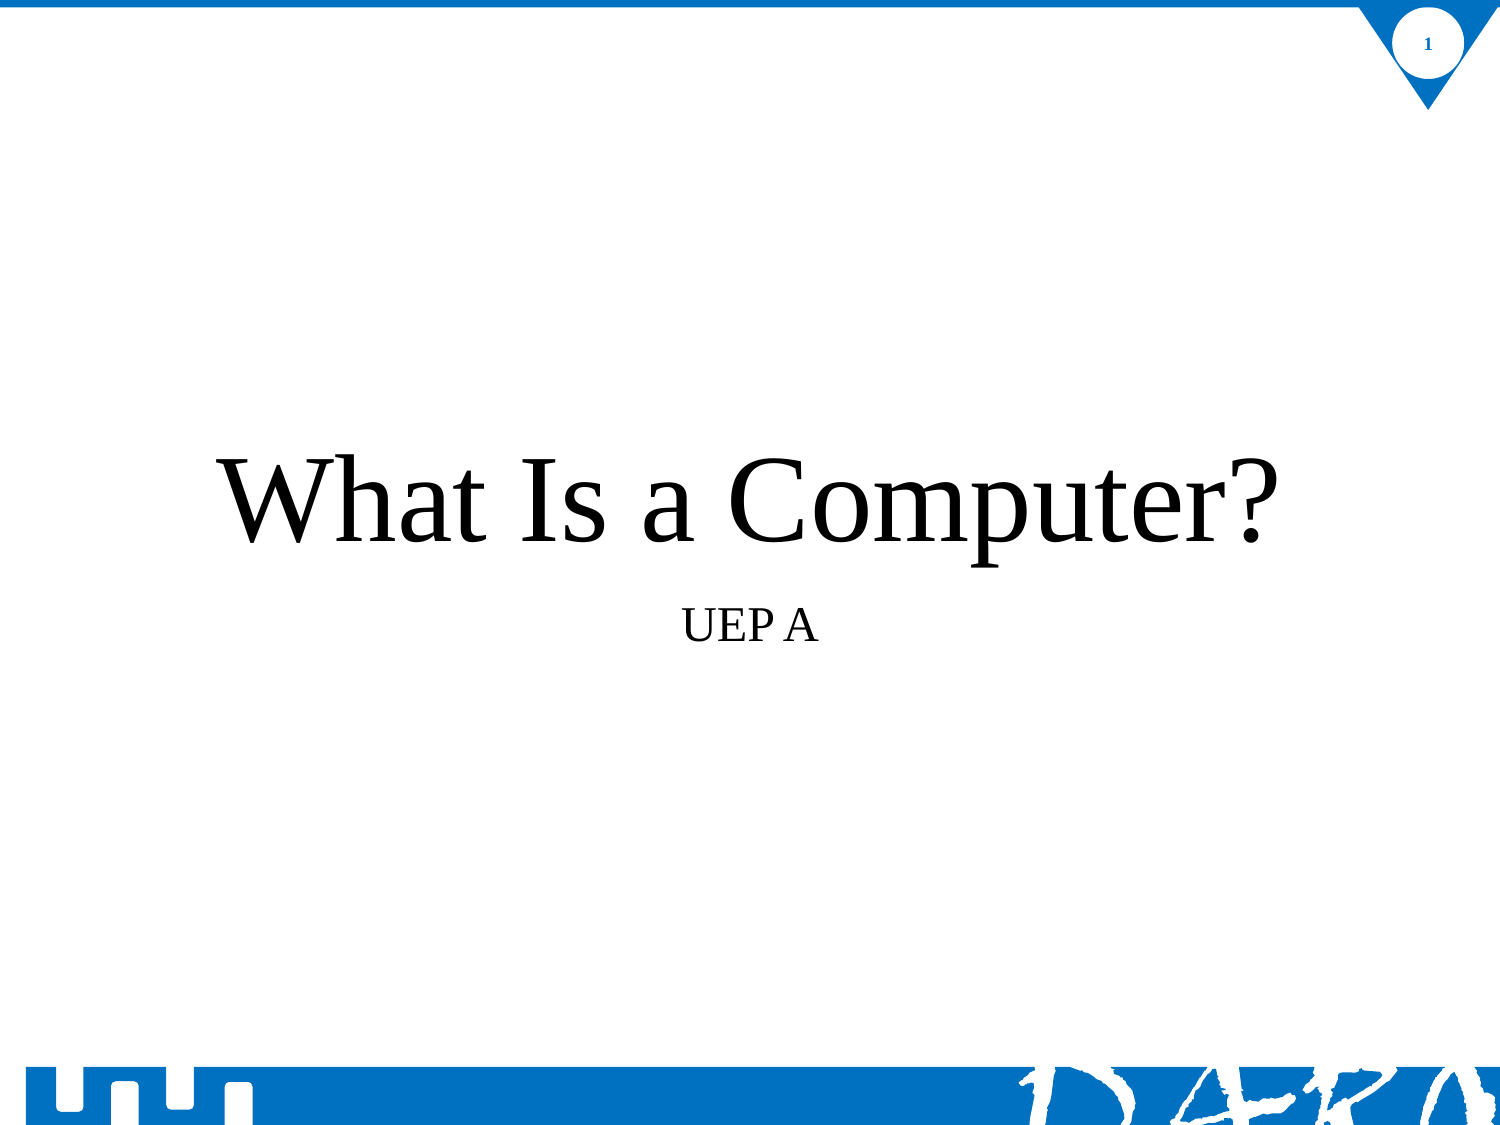

1
# What Is a Computer?
UEP A